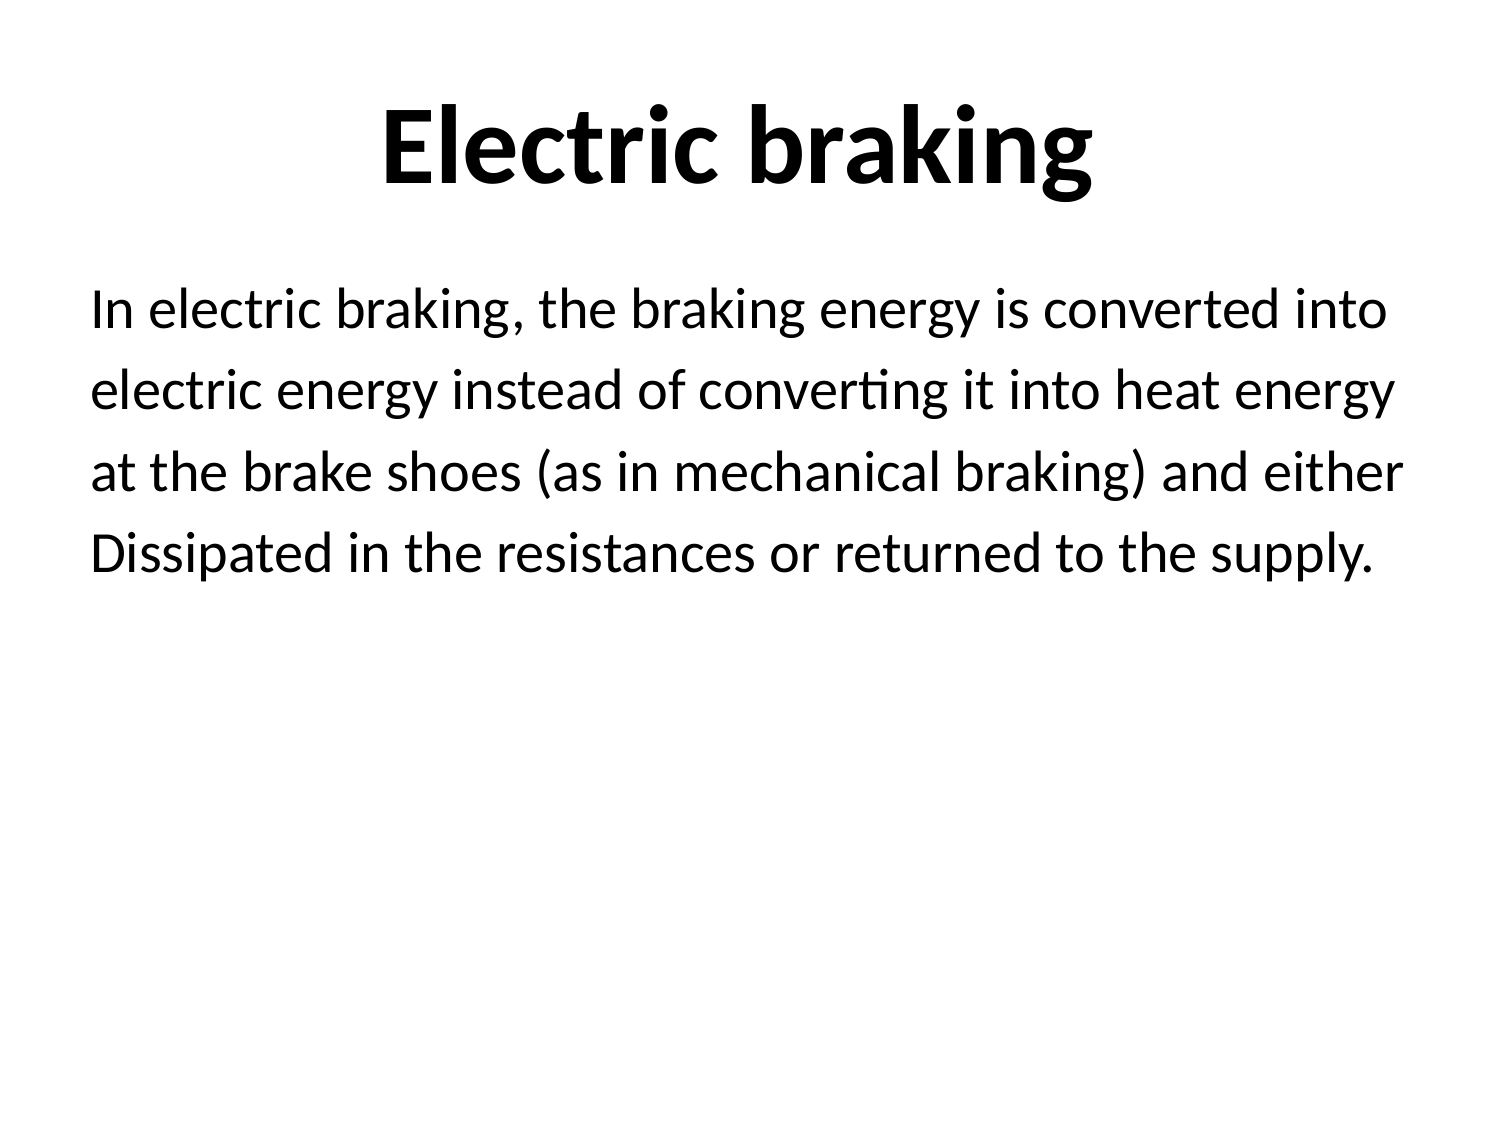

# Electric braking
In electric braking, the braking energy is converted into
electric energy instead of converting it into heat energy
at the brake shoes (as in mechanical braking) and either
Dissipated in the resistances or returned to the supply.